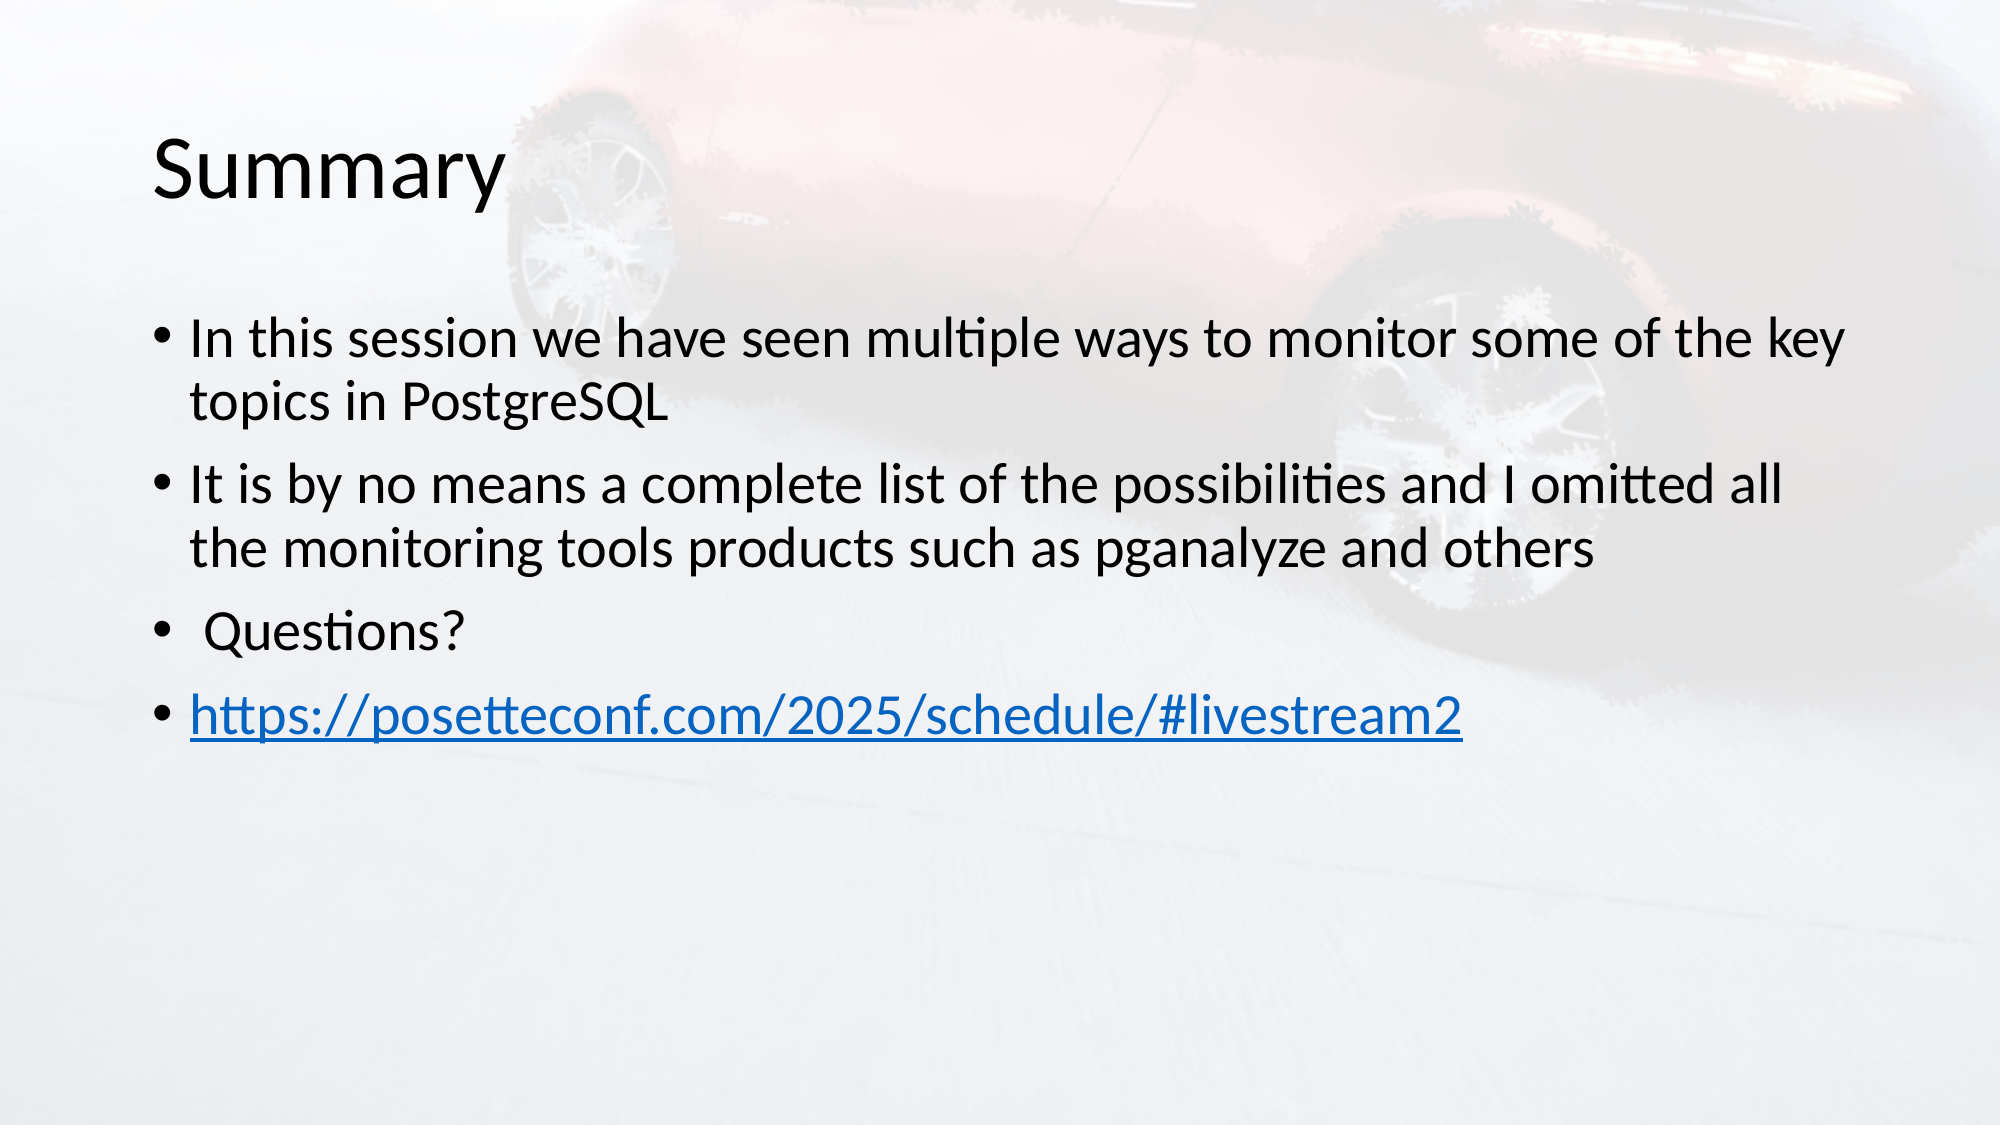

# Summary
In this session we have seen multiple ways to monitor some of the key topics in PostgreSQL
It is by no means a complete list of the possibilities and I omitted all the monitoring tools products such as pganalyze and others
 Questions?
https://posetteconf.com/2025/schedule/#livestream2